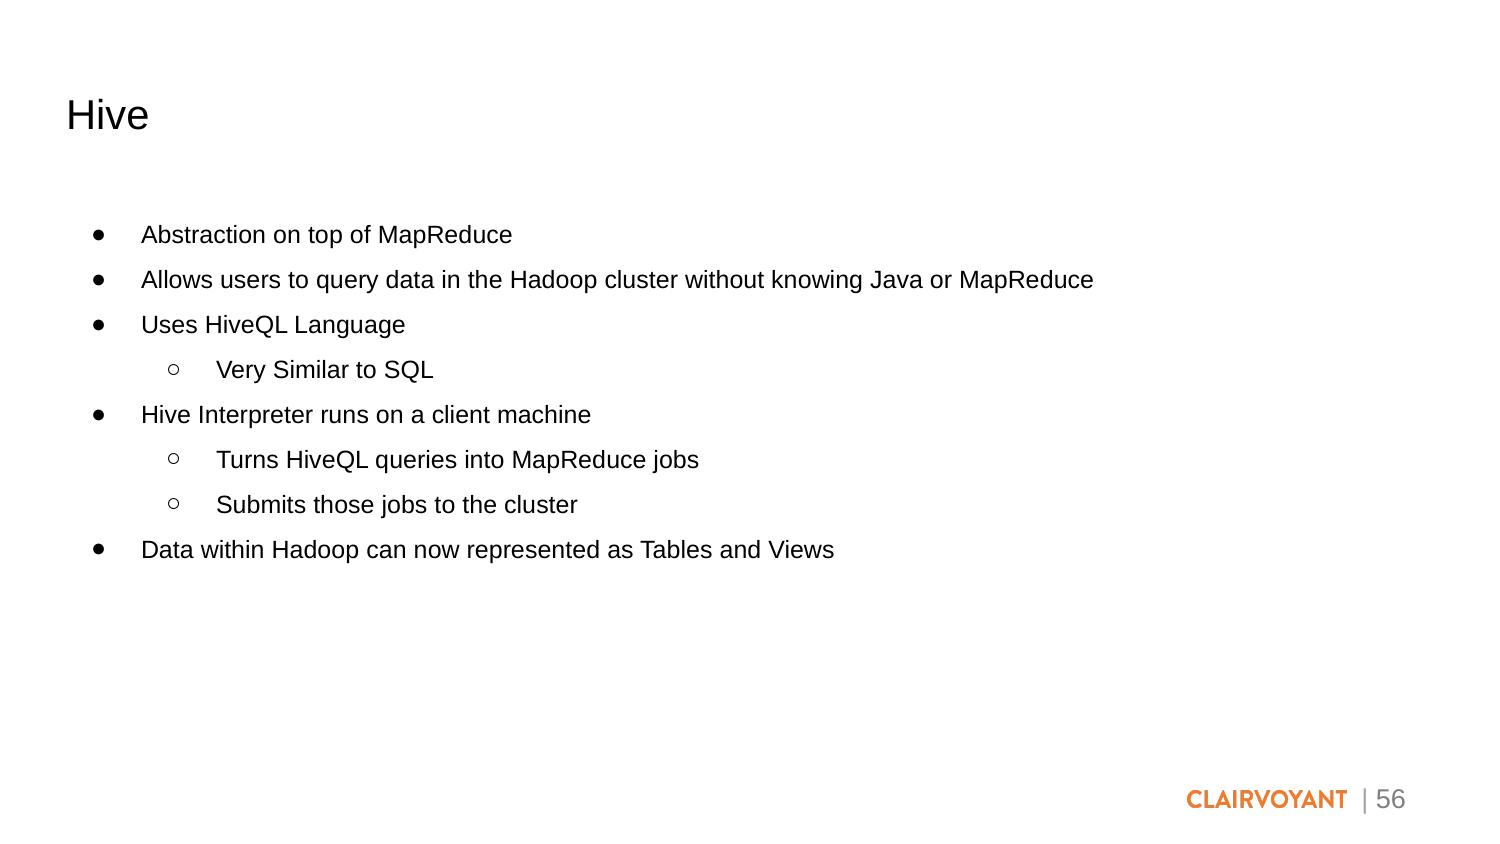

# Hive
Abstraction on top of MapReduce
Allows users to query data in the Hadoop cluster without knowing Java or MapReduce
Uses HiveQL Language
Very Similar to SQL
Hive Interpreter runs on a client machine
Turns HiveQL queries into MapReduce jobs
Submits those jobs to the cluster
Data within Hadoop can now represented as Tables and Views